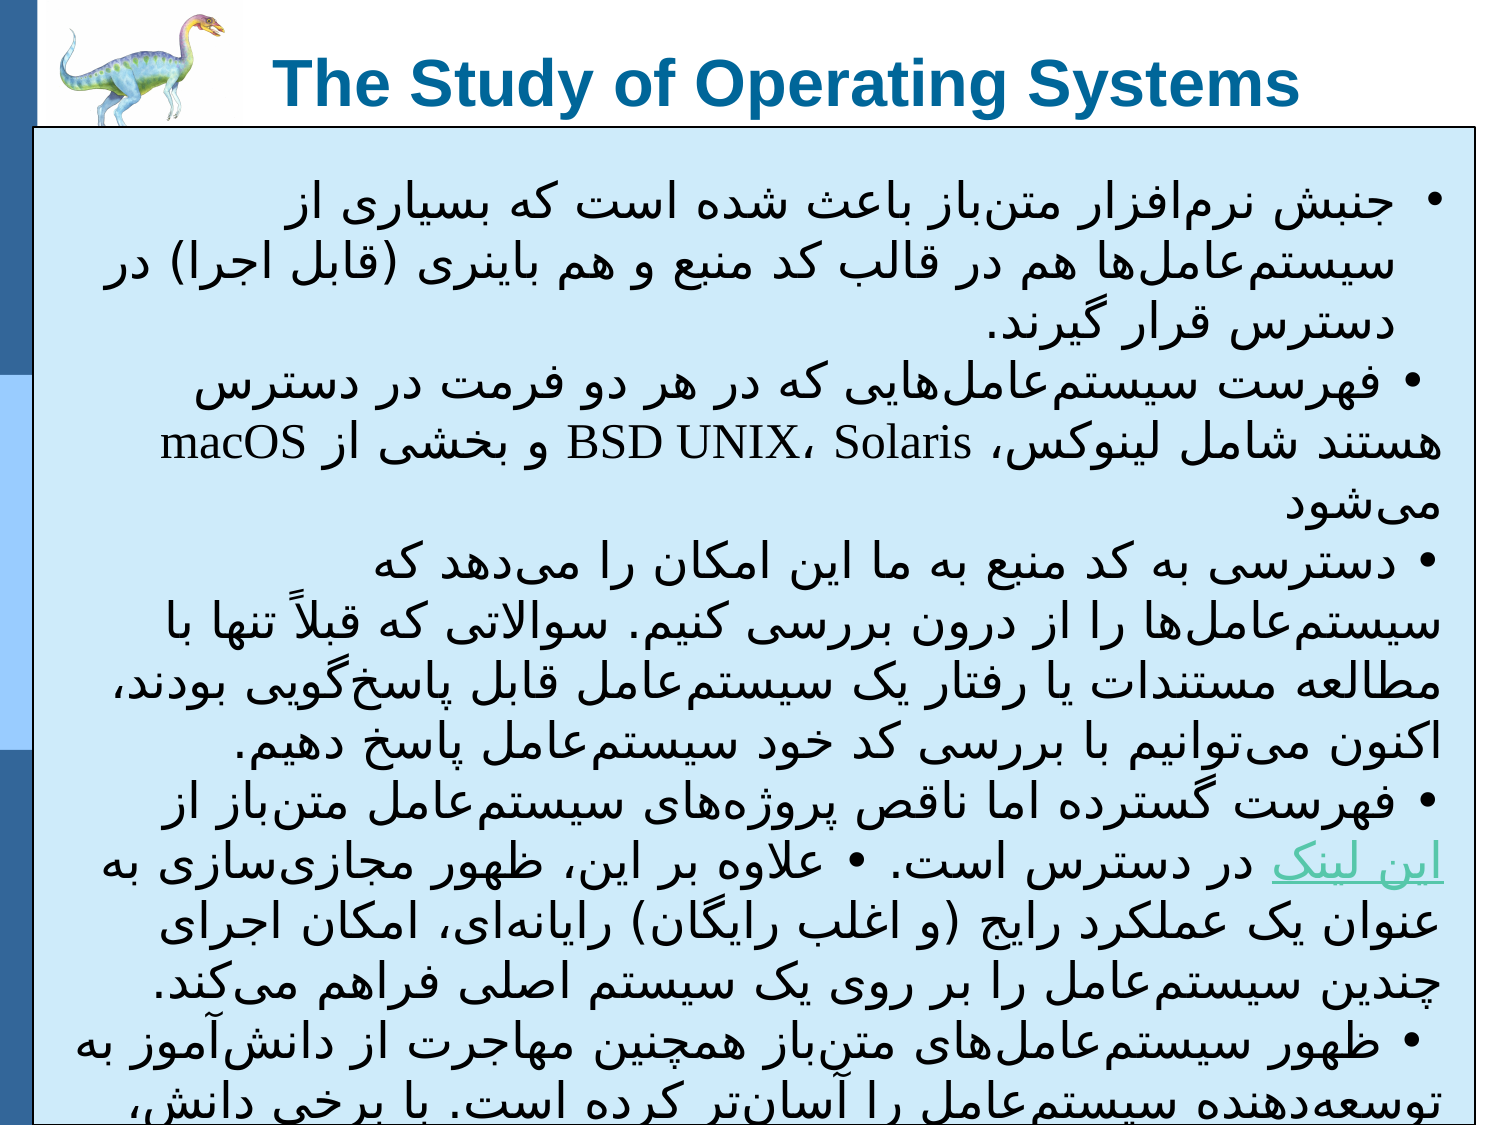

The Study of Operating Systems

جنبش نرم‌افزار متن‌باز باعث شده است که بسیاری از سیستم‌عامل‌ها هم در قالب کد منبع و هم باینری (قابل اجرا) در دسترس قرار گیرند.
 • فهرست سیستم‌عامل‌هایی که در هر دو فرمت در دسترس هستند شامل لینوکس، BSD UNIX، Solaris و بخشی از macOS می‌شود
• دسترسی به کد منبع به ما این امکان را می‌دهد که سیستم‌عامل‌ها را از درون بررسی کنیم. سوالاتی که قبلاً تنها با مطالعه مستندات یا رفتار یک سیستم‌عامل قابل پاسخ‌گویی بودند، اکنون می‌توانیم با بررسی کد خود سیستم‌عامل پاسخ دهیم.
• فهرست گسترده اما ناقص پروژه‌های سیستم‌عامل متن‌باز از این لینک در دسترس است. • علاوه بر این، ظهور مجازی‌سازی به عنوان یک عملکرد رایج (و اغلب رایگان) رایانه‌ای، امکان اجرای چندین سیستم‌عامل را بر روی یک سیستم اصلی فراهم می‌کند.
 • ظهور سیستم‌عامل‌های متن‌باز همچنین مهاجرت از دانش‌آموز به توسعه‌دهنده سیستم‌عامل را آسان‌تر کرده است. با برخی دانش، تلاش و اتصال به اینترنت، یک دانش‌آموز حتی می‌تواند توزیع جدیدی از سیستم‌عامل ایجاد کند.